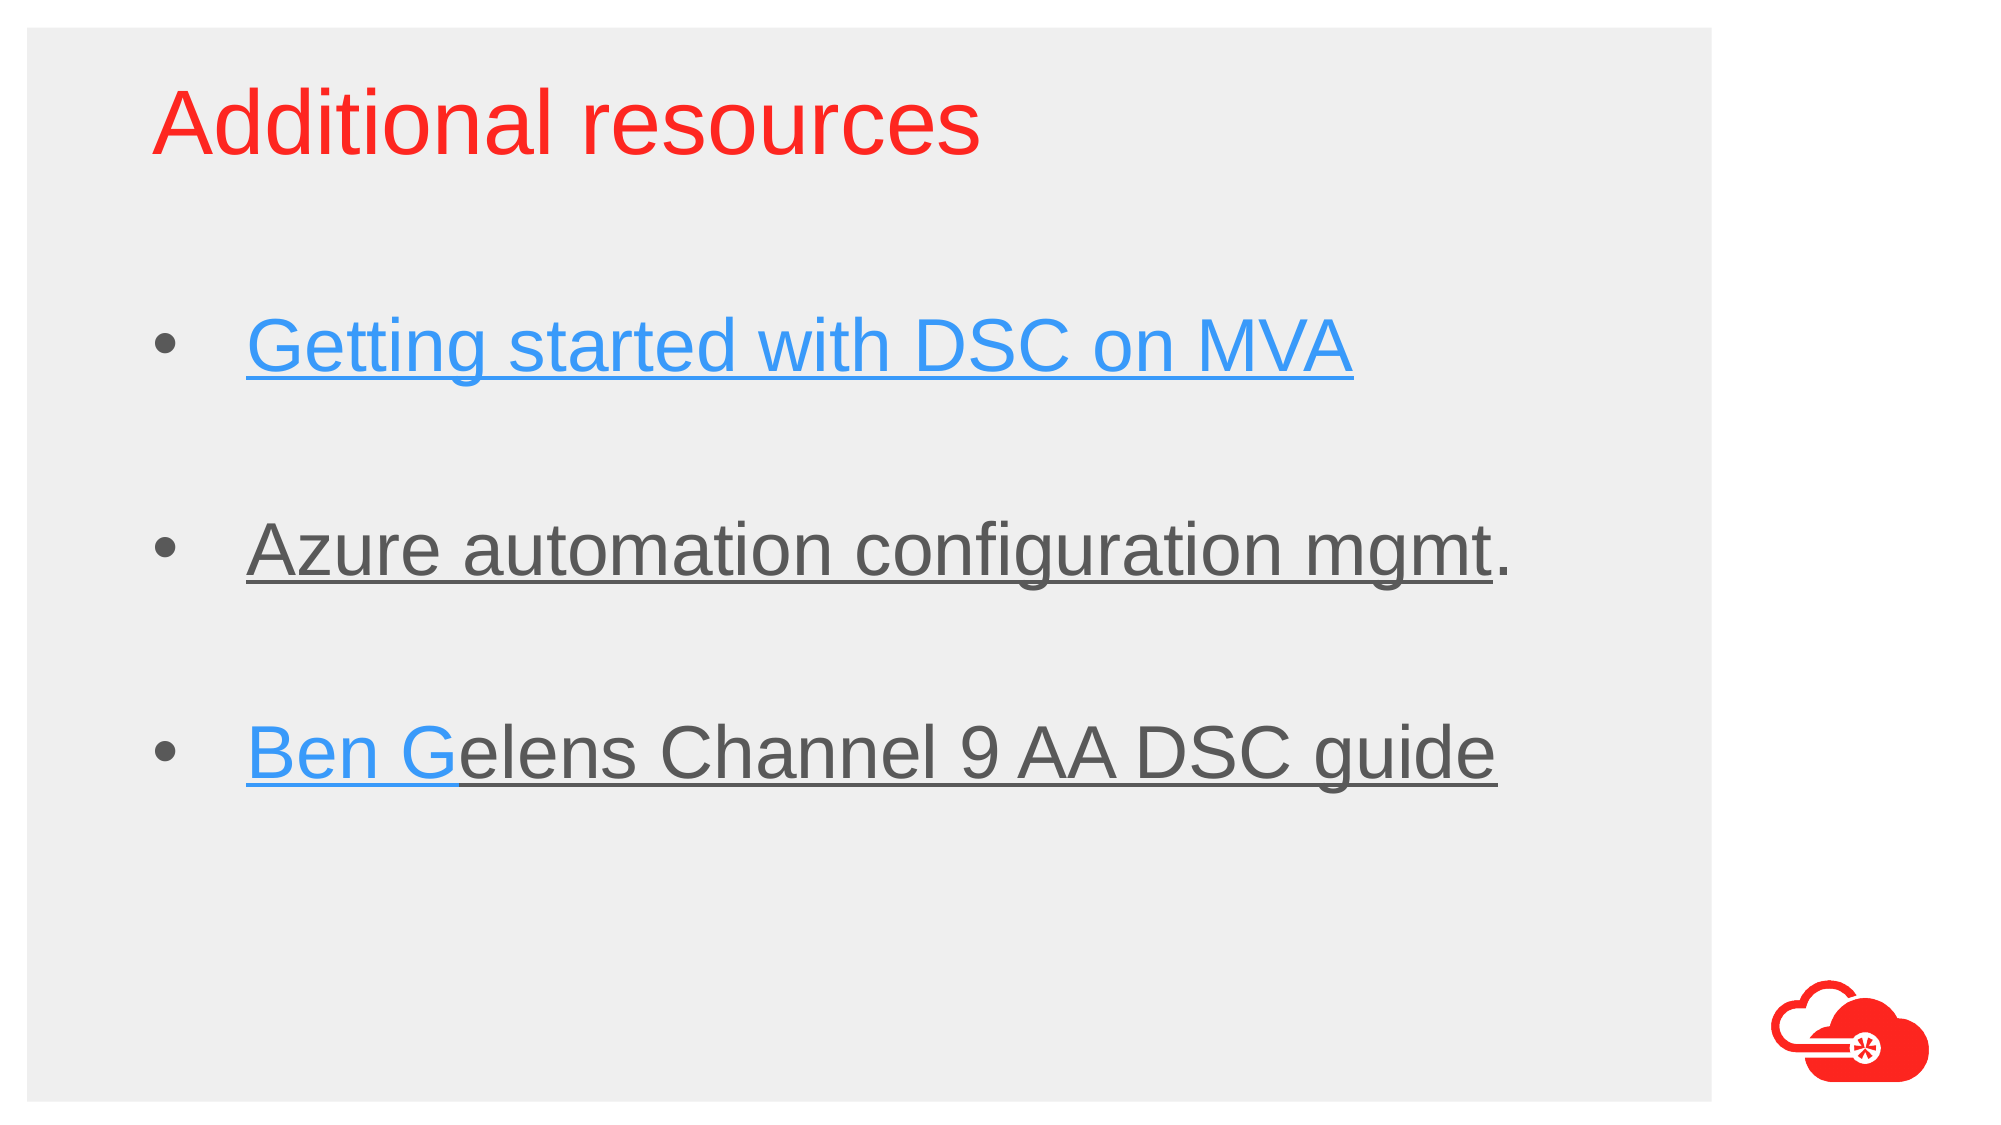

# Additional resources

Getting started with DSC on MVA

Azure automation configuration mgmt.

Ben Gelens Channel 9 AA DSC guide